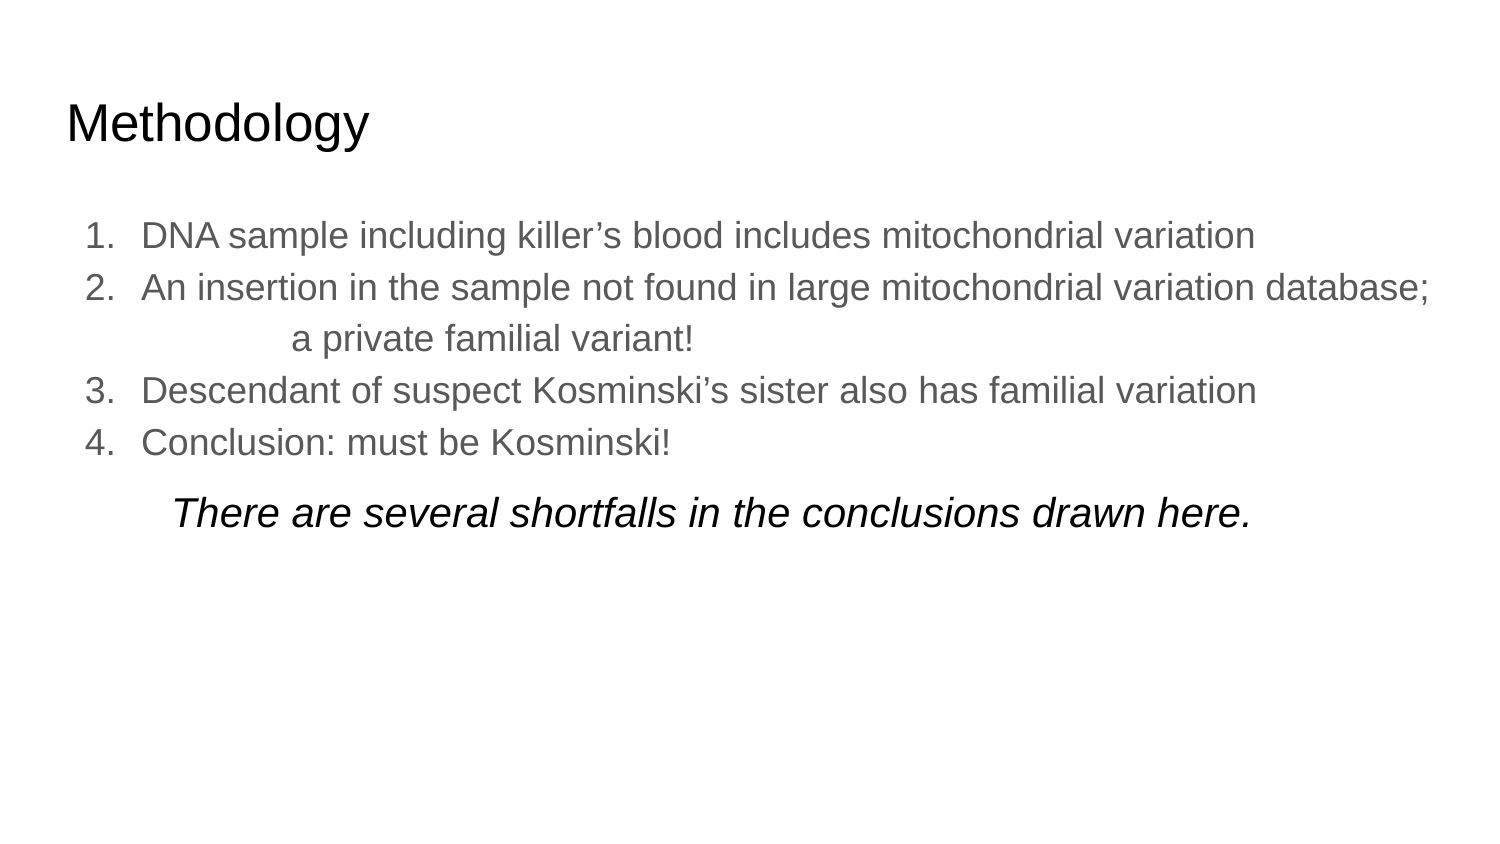

# Methodology
DNA sample including killer’s blood includes mitochondrial variation
An insertion in the sample not found in large mitochondrial variation database;
	a private familial variant!
Descendant of suspect Kosminski’s sister also has familial variation
Conclusion: must be Kosminski!
There are several shortfalls in the conclusions drawn here.